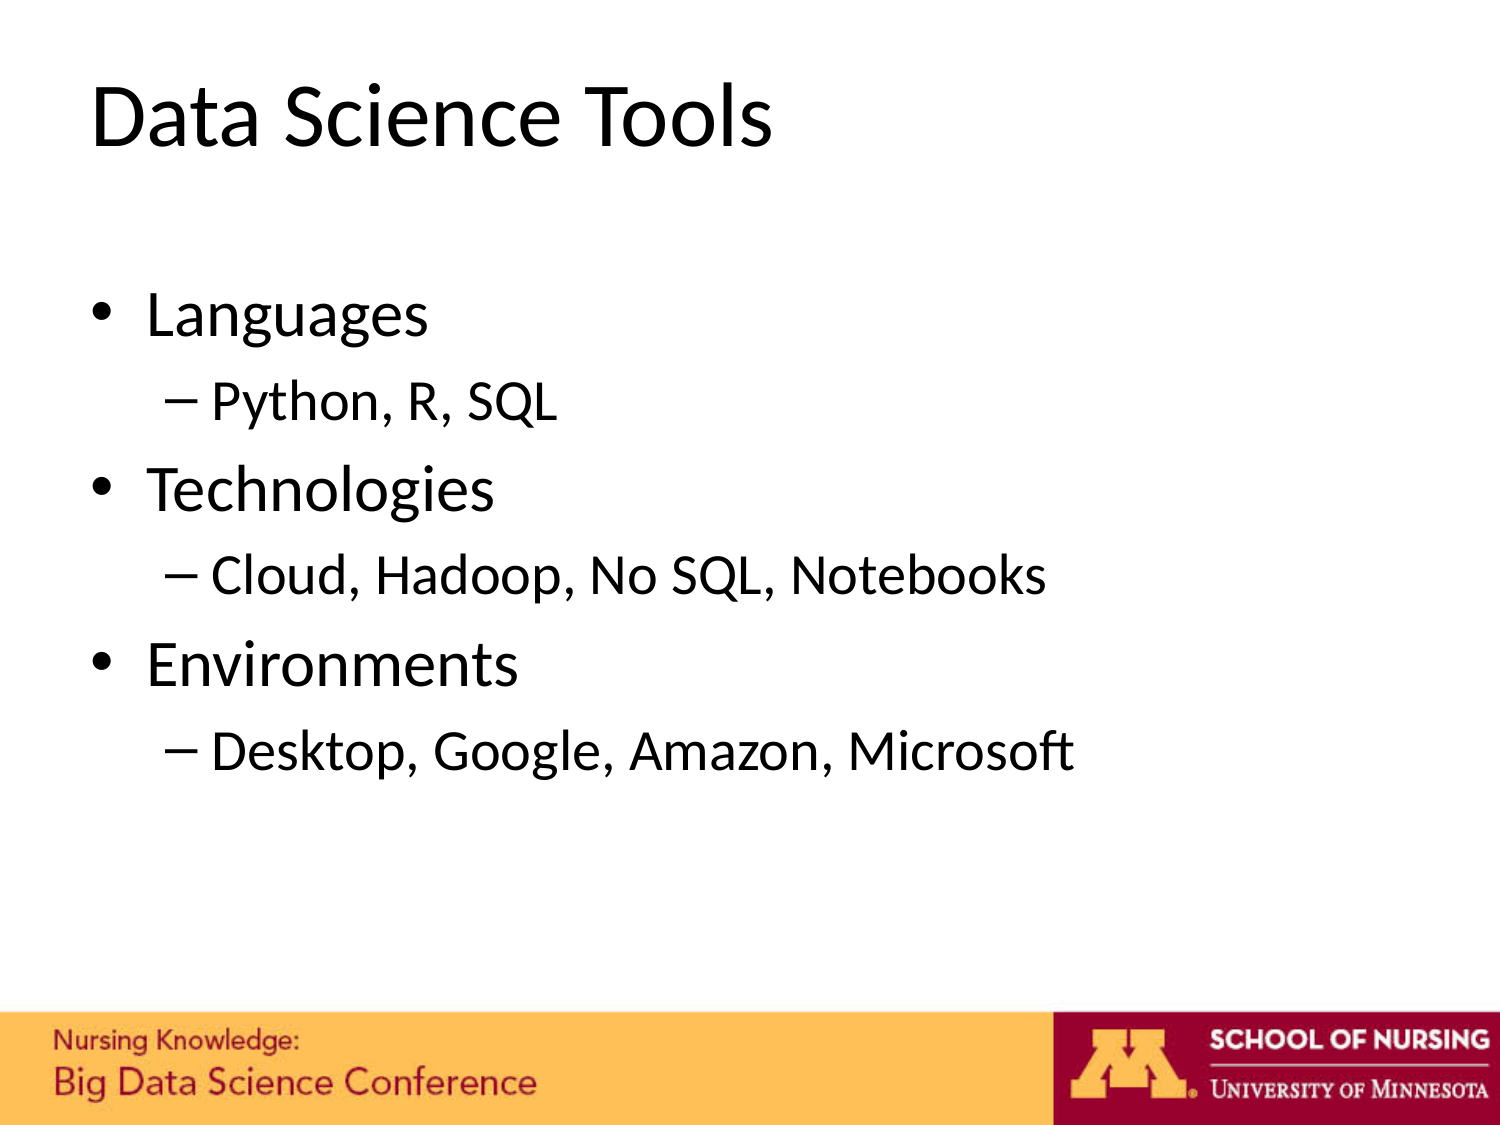

# Data Science Tools
Languages
Python, R, SQL
Technologies
Cloud, Hadoop, No SQL, Notebooks
Environments
Desktop, Google, Amazon, Microsoft